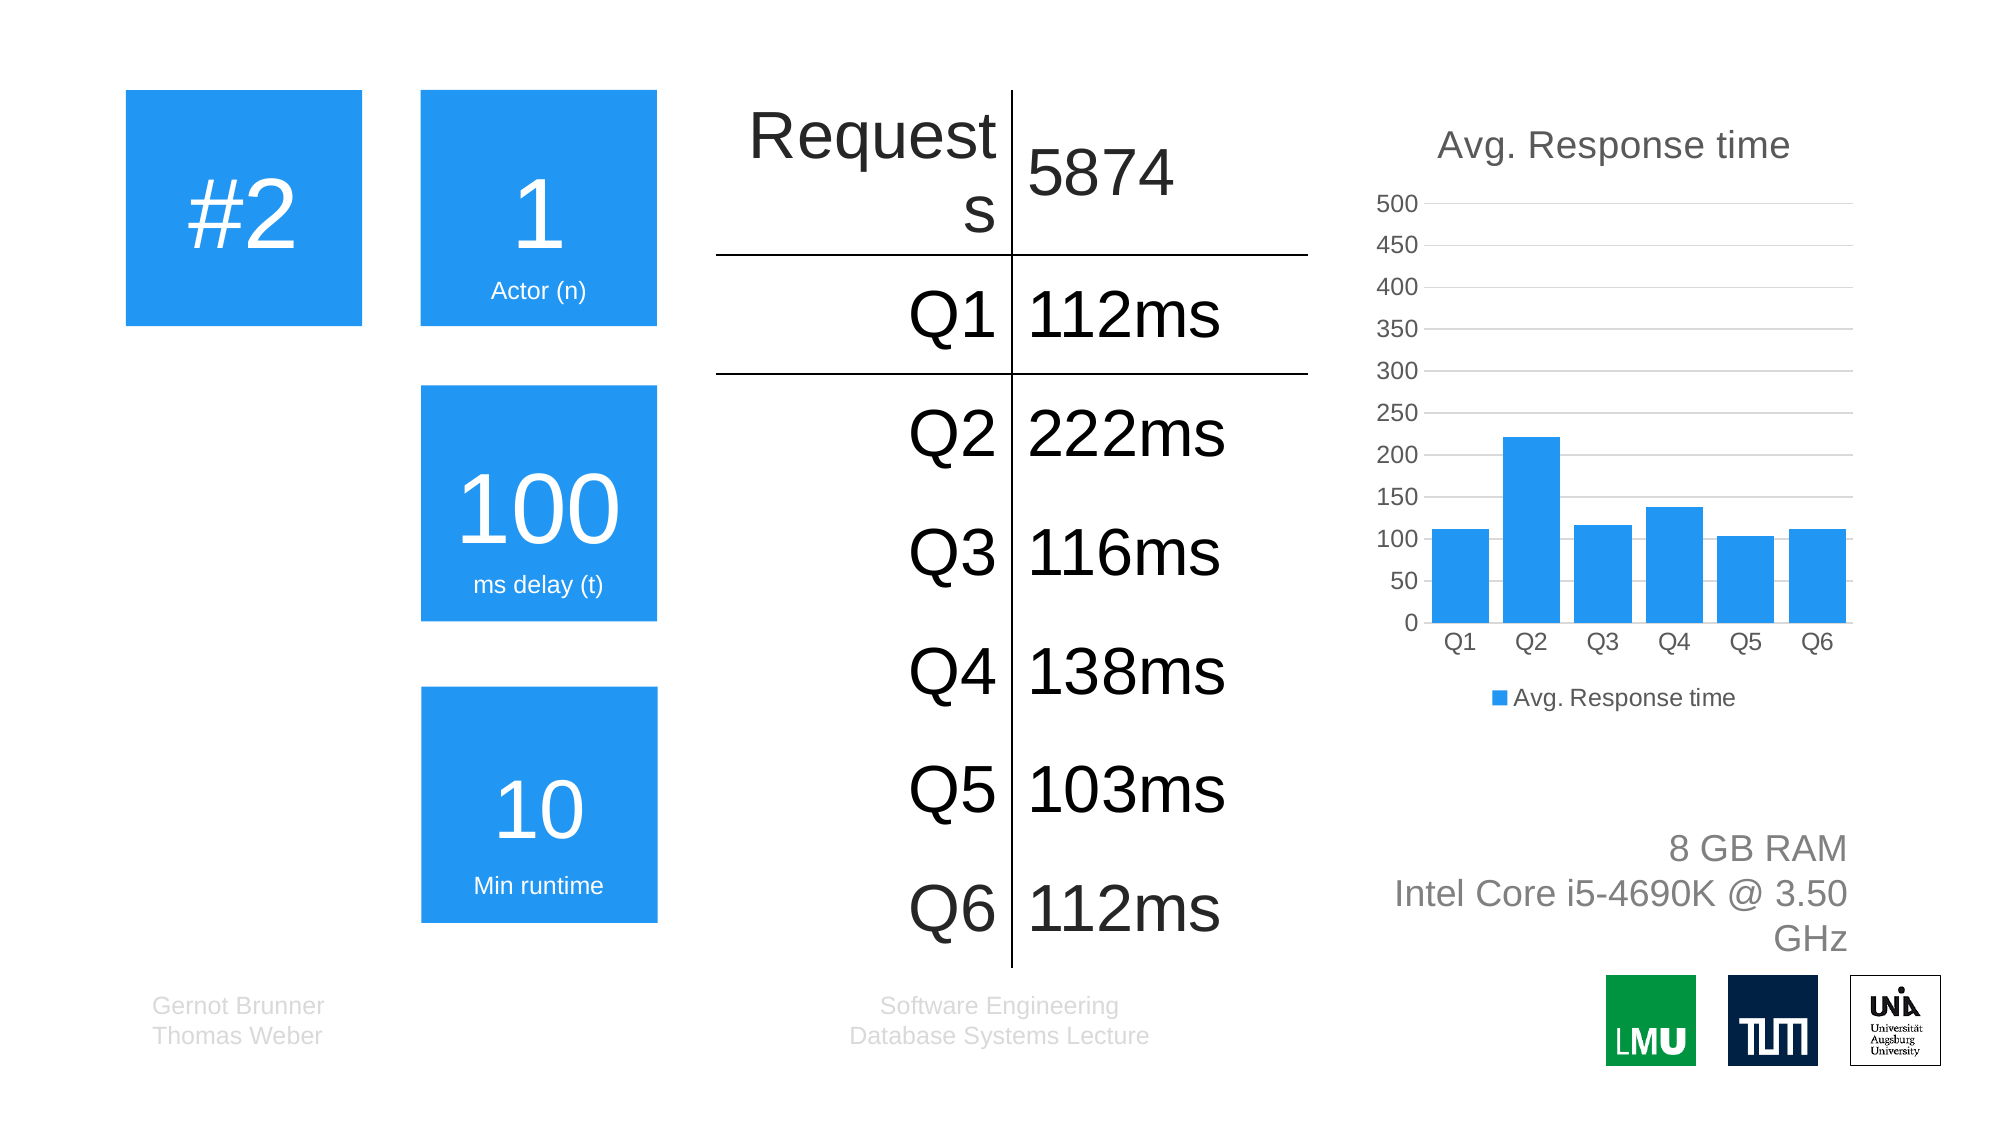

1

### Chart:

| Category | Avg. Response time |
|---|---|
| Q1 | 112.0 |
| Q2 | 222.0 |
| Q3 | 116.0 |
| Q4 | 138.0 |
| Q5 | 103.0 |
| Q6 | 112.0 |
| Requests | 5874 |
| --- | --- |
| Q1 | 112ms |
| Q2 | 222ms |
| Q3 | 116ms |
| Q4 | 138ms |
| Q5 | 103ms |
| Q6 | 112ms |
#2
Actor (n)
100
ms delay (t)
10
8 GB RAM
Intel Core i5-4690K @ 3.50 GHz
Min runtime